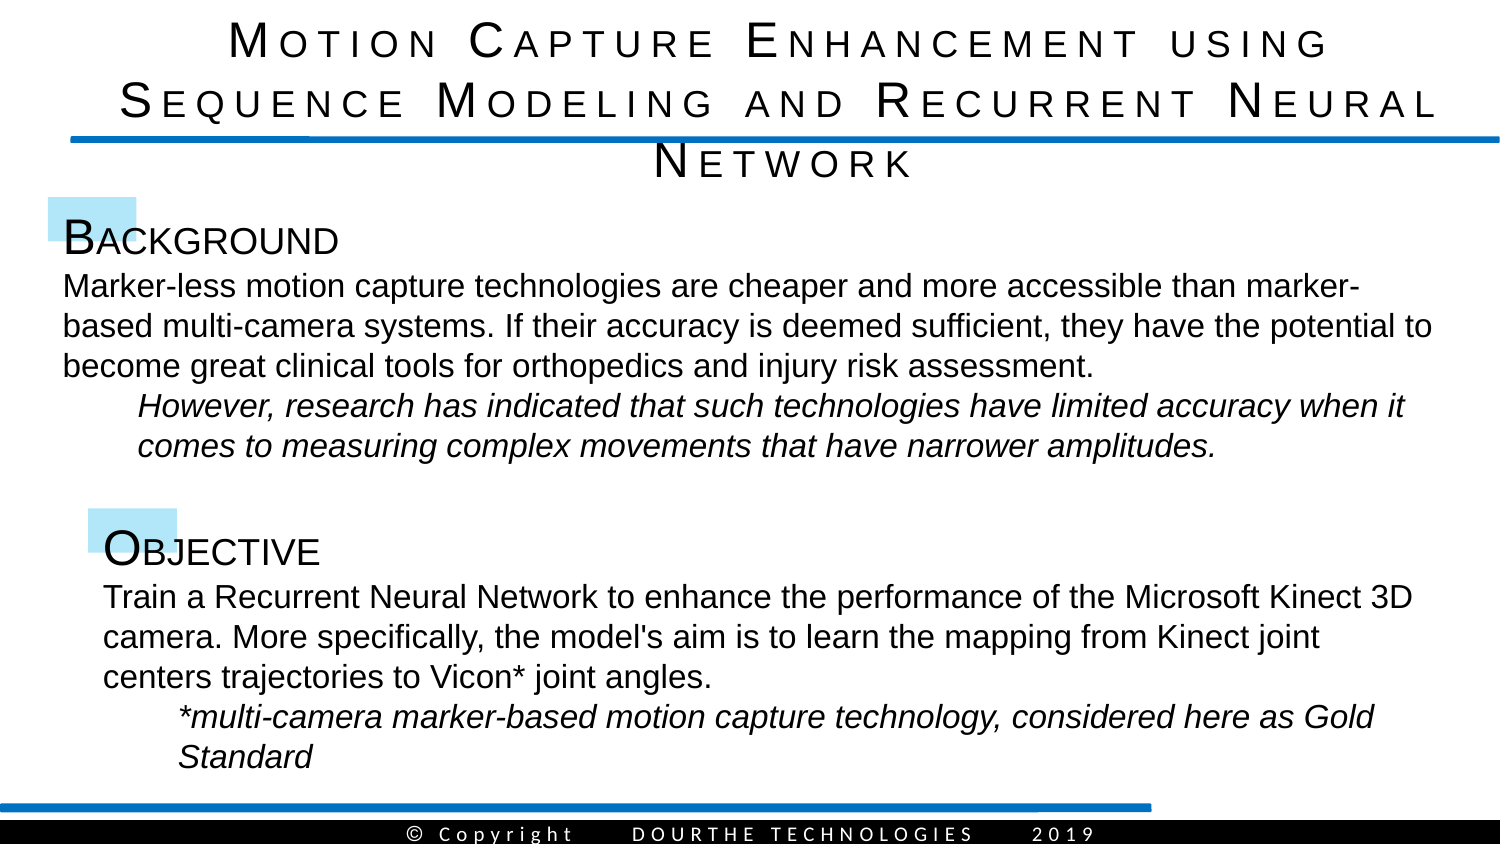

MOTION CAPTURE ENHANCEMENT USING SEQUENCE MODELING AND RECURRENT NEURAL NETWORK

BACKGROUND
Marker-less motion capture technologies are cheaper and more accessible than marker-based multi-camera systems. If their accuracy is deemed sufficient, they have the potential to become great clinical tools for orthopedics and injury risk assessment.
However, research has indicated that such technologies have limited accuracy when it comes to measuring complex movements that have narrower amplitudes.

OBJECTIVE
Train a Recurrent Neural Network to enhance the performance of the Microsoft Kinect 3D camera. More specifically, the model's aim is to learn the mapping from Kinect joint centers trajectories to Vicon* joint angles.
*multi-camera marker-based motion capture technology, considered here as Gold Standard

© Copyright     DOURTHE TECHNOLOGIES     2019